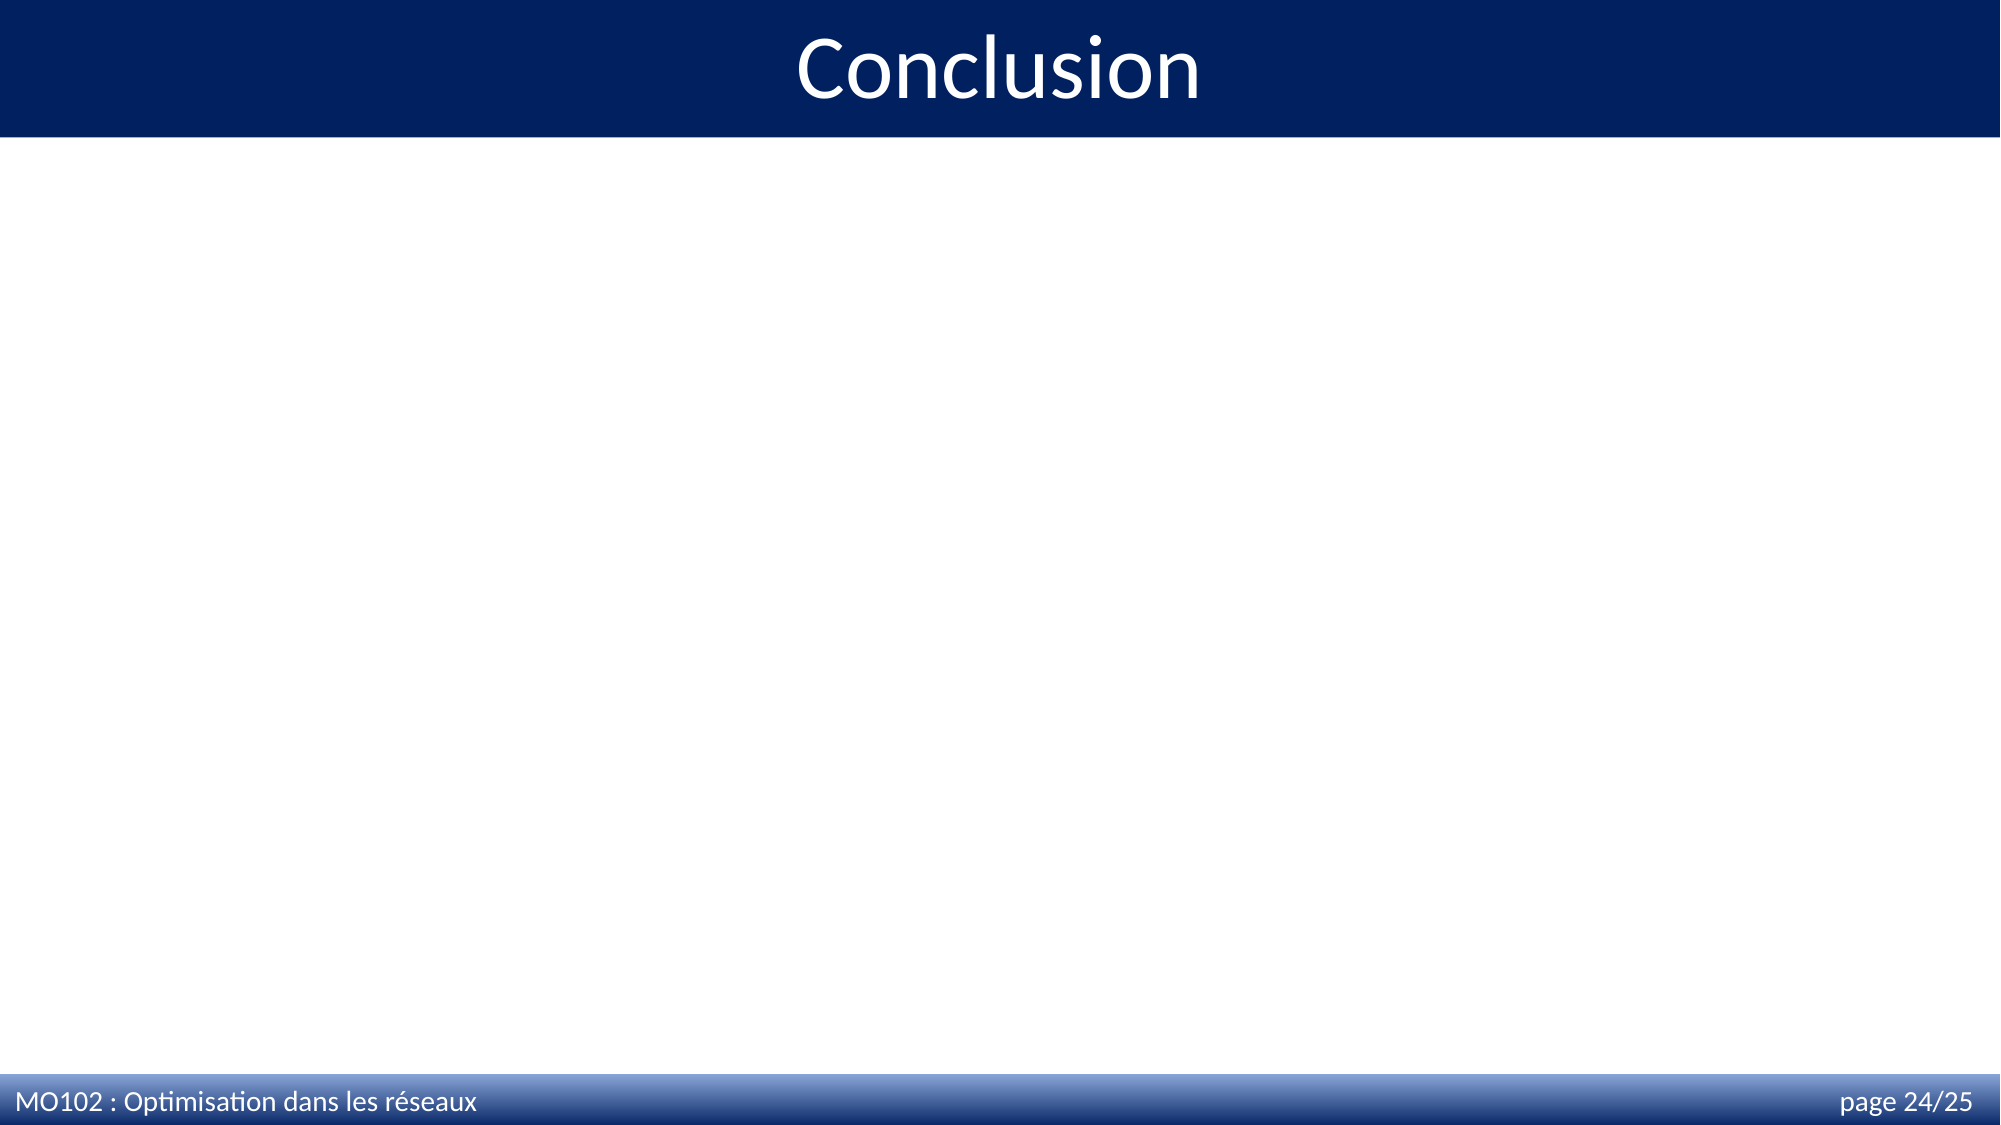

# Conclusion
MO102 : Optimisation dans les réseaux                                                                                                                                                                                                                  page 24/25